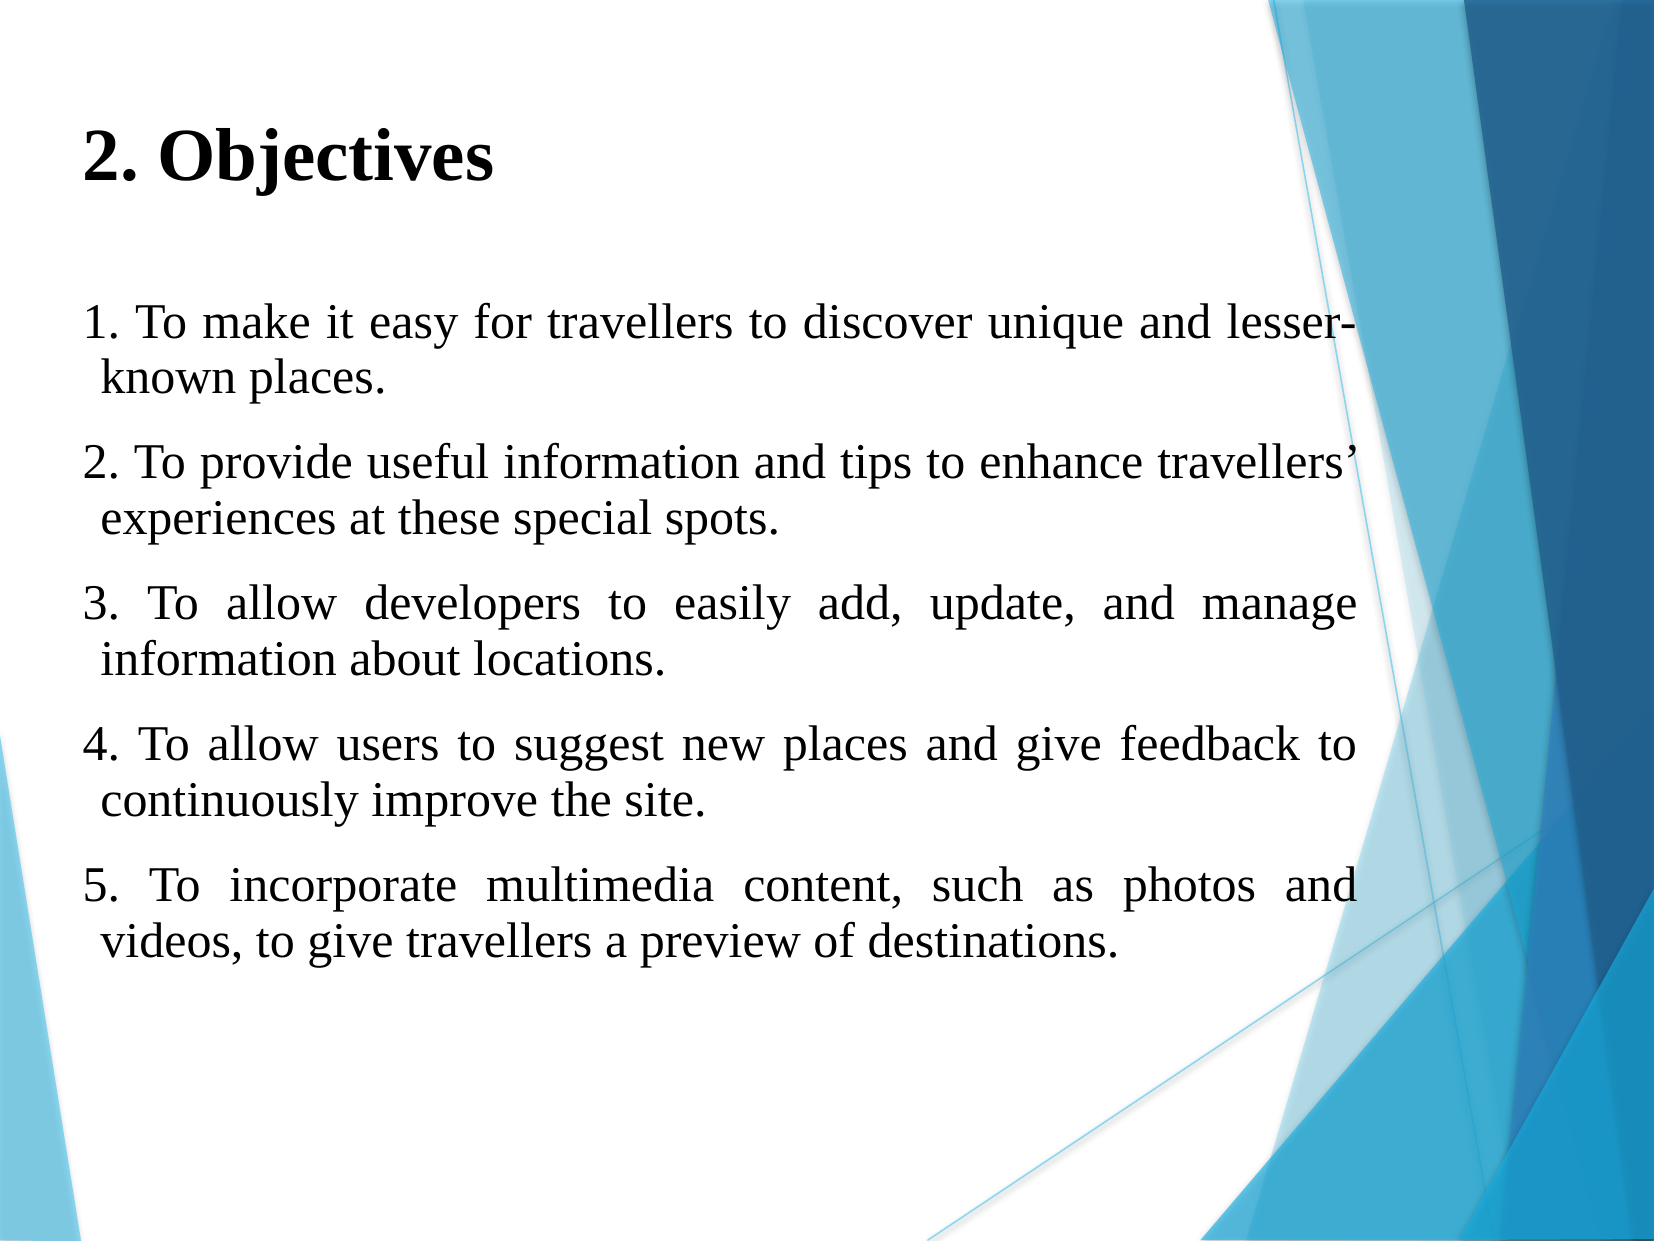

2. Objectives
 To make it easy for travellers to discover unique and lesser-known places.
 To provide useful information and tips to enhance travellers’ experiences at these special spots.
 To allow developers to easily add, update, and manage information about locations.
 To allow users to suggest new places and give feedback to continuously improve the site.
 To incorporate multimedia content, such as photos and videos, to give travellers a preview of destinations.